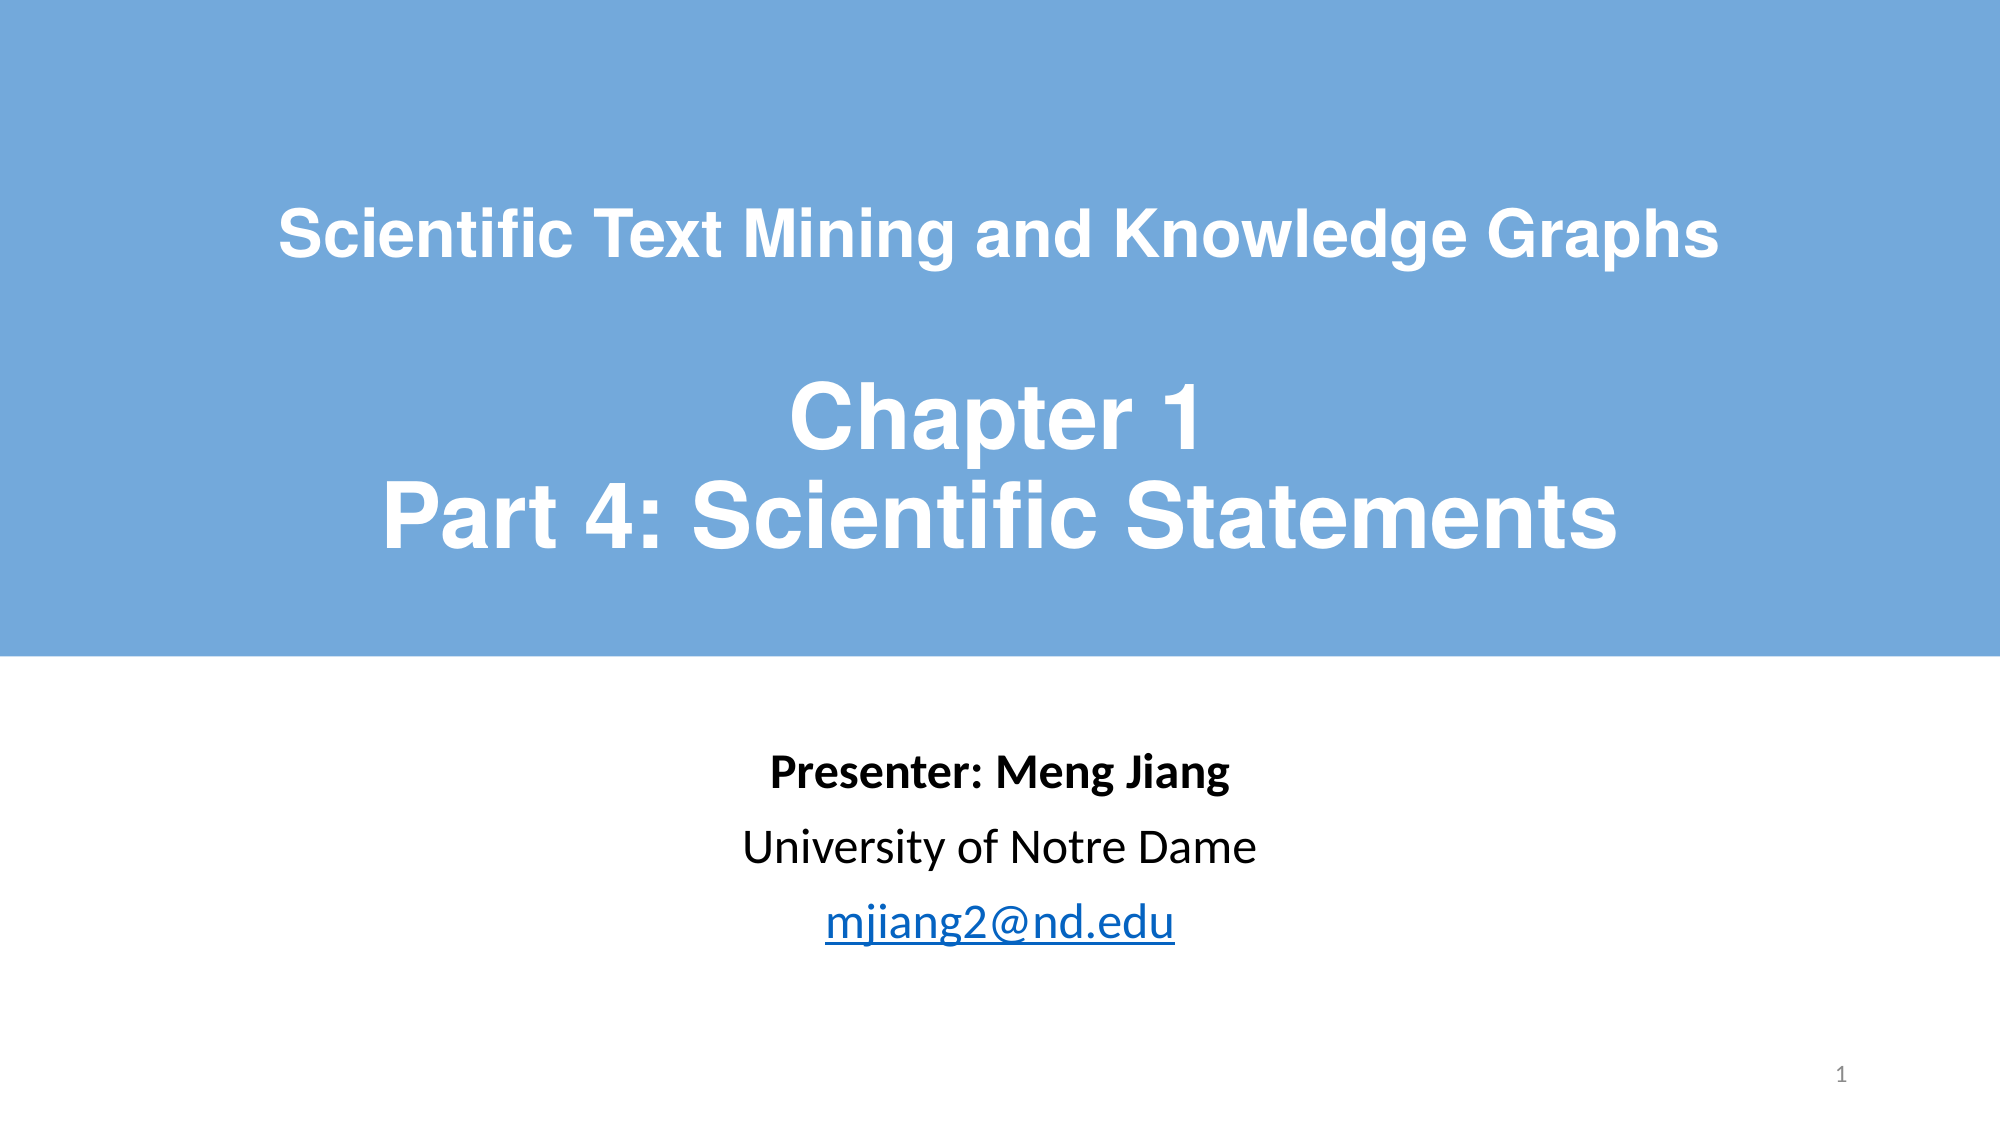

# Scientific Text Mining and Knowledge Graphs Chapter 1 Part 4: Scientific Statements
Presenter: Meng Jiang
University of Notre Dame
mjiang2@nd.edu

1